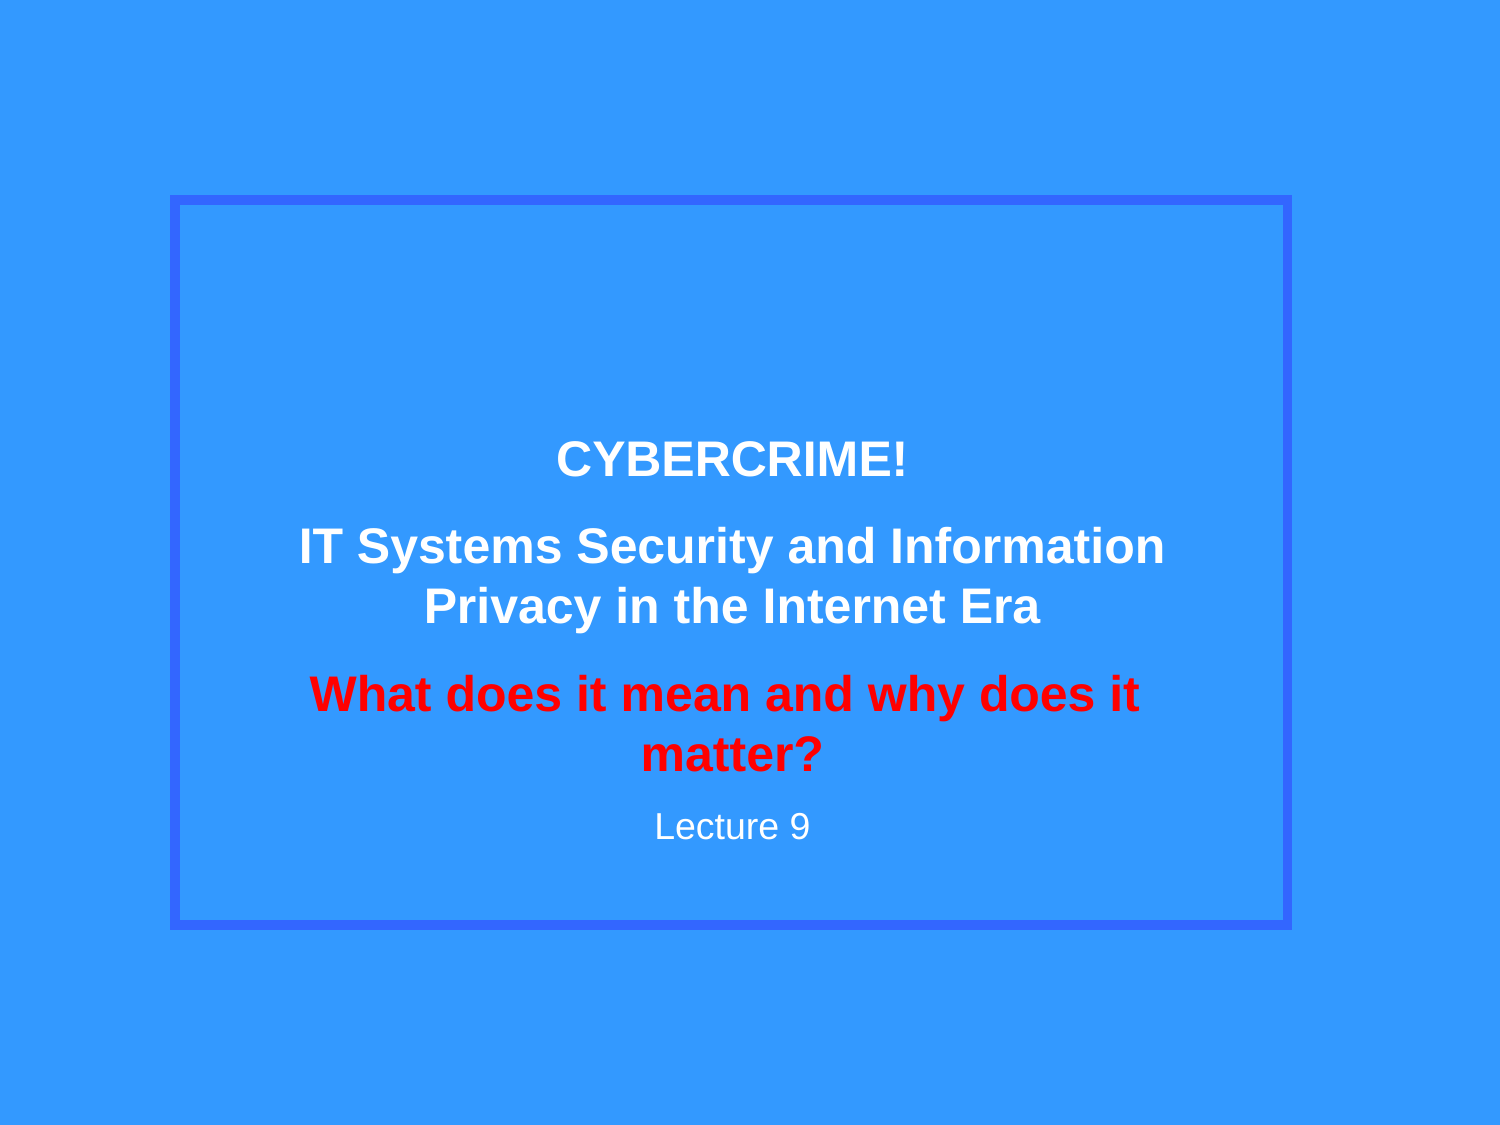

CYBERCRIME!
IT Systems Security and Information Privacy in the Internet Era
What does it mean and why does it  matter?
Lecture 9